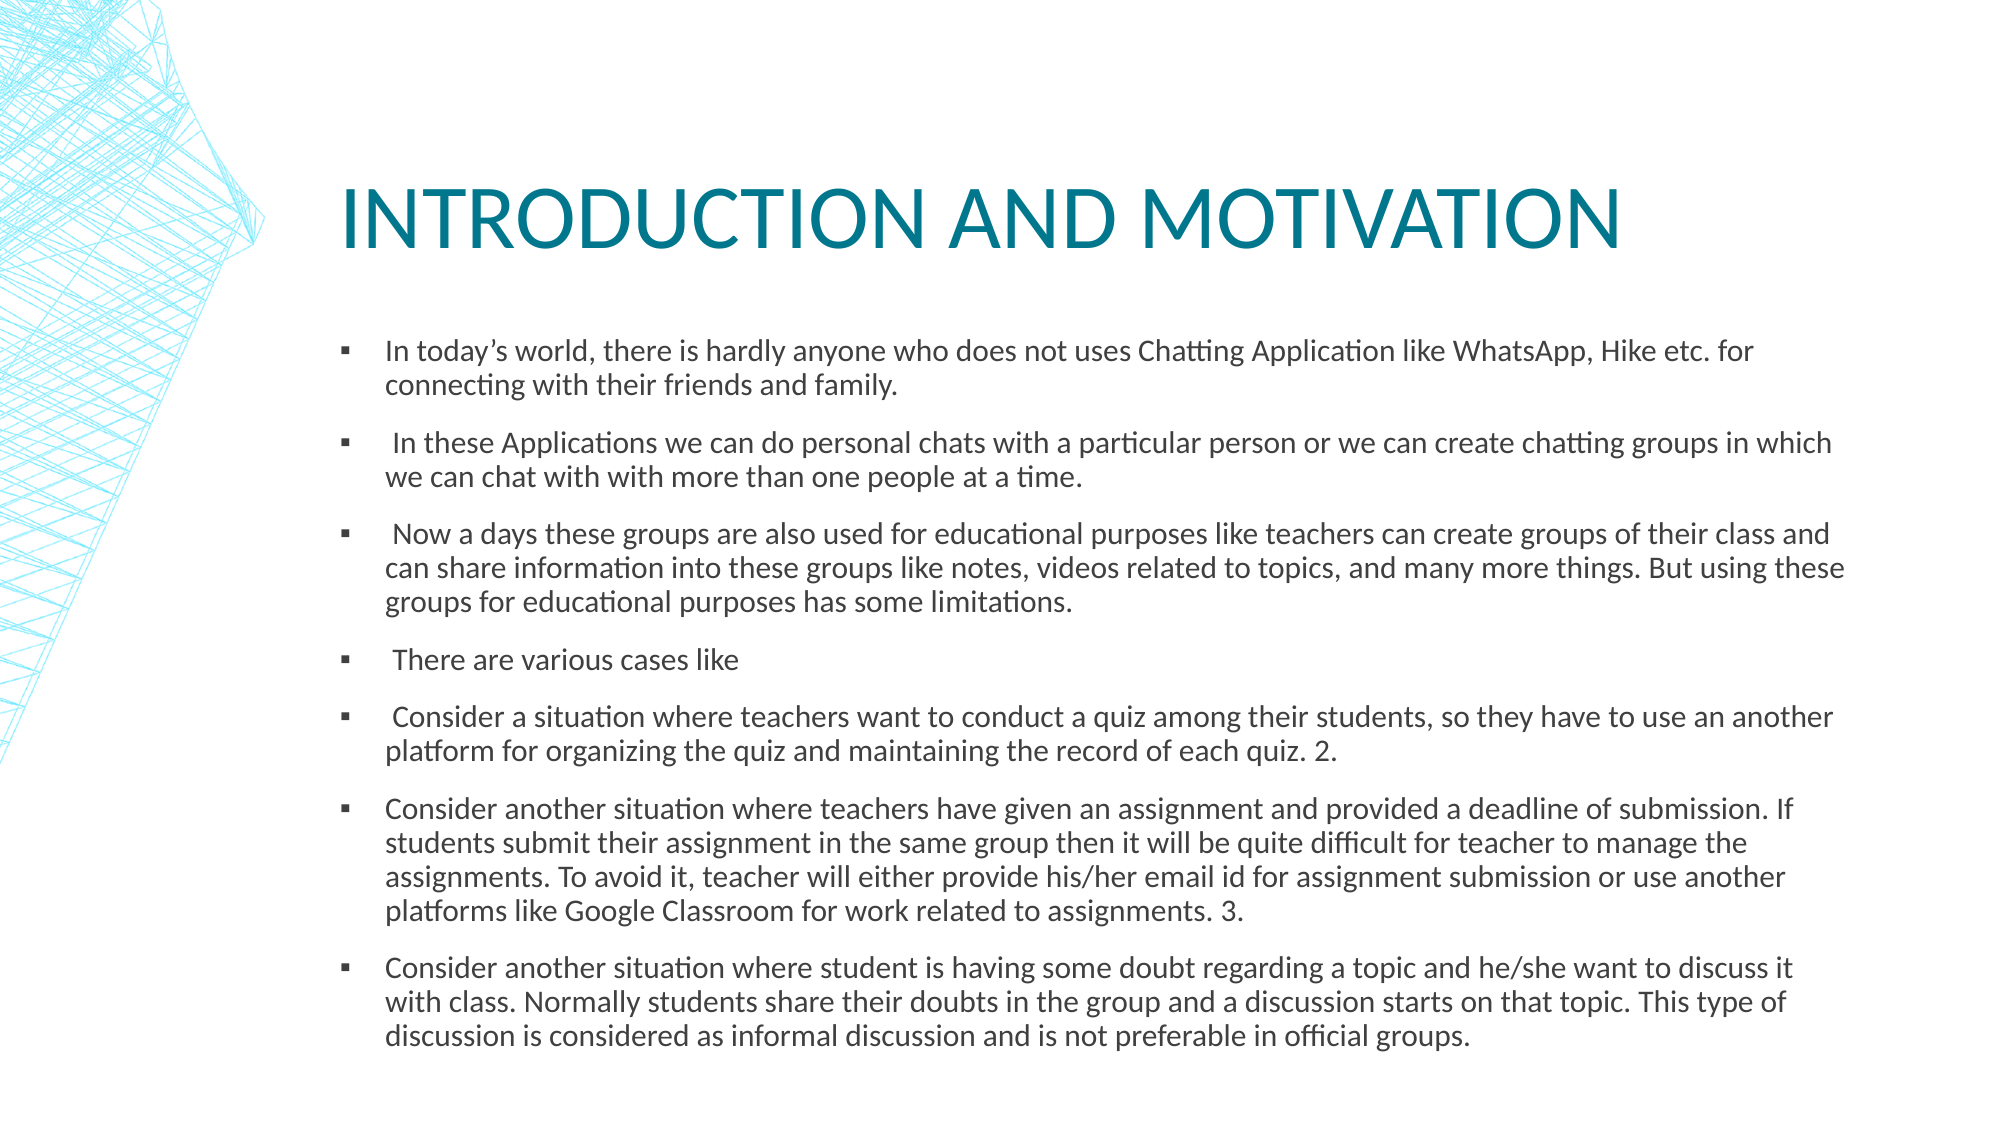

# Introduction and motivation
In today’s world, there is hardly anyone who does not uses Chatting Application like WhatsApp, Hike etc. for connecting with their friends and family.
 In these Applications we can do personal chats with a particular person or we can create chatting groups in which we can chat with with more than one people at a time.
 Now a days these groups are also used for educational purposes like teachers can create groups of their class and can share information into these groups like notes, videos related to topics, and many more things. But using these groups for educational purposes has some limitations.
 There are various cases like
 Consider a situation where teachers want to conduct a quiz among their students, so they have to use an another platform for organizing the quiz and maintaining the record of each quiz. 2.
Consider another situation where teachers have given an assignment and provided a deadline of submission. If students submit their assignment in the same group then it will be quite difficult for teacher to manage the assignments. To avoid it, teacher will either provide his/her email id for assignment submission or use another platforms like Google Classroom for work related to assignments. 3.
Consider another situation where student is having some doubt regarding a topic and he/she want to discuss it with class. Normally students share their doubts in the group and a discussion starts on that topic. This type of discussion is considered as informal discussion and is not preferable in official groups.